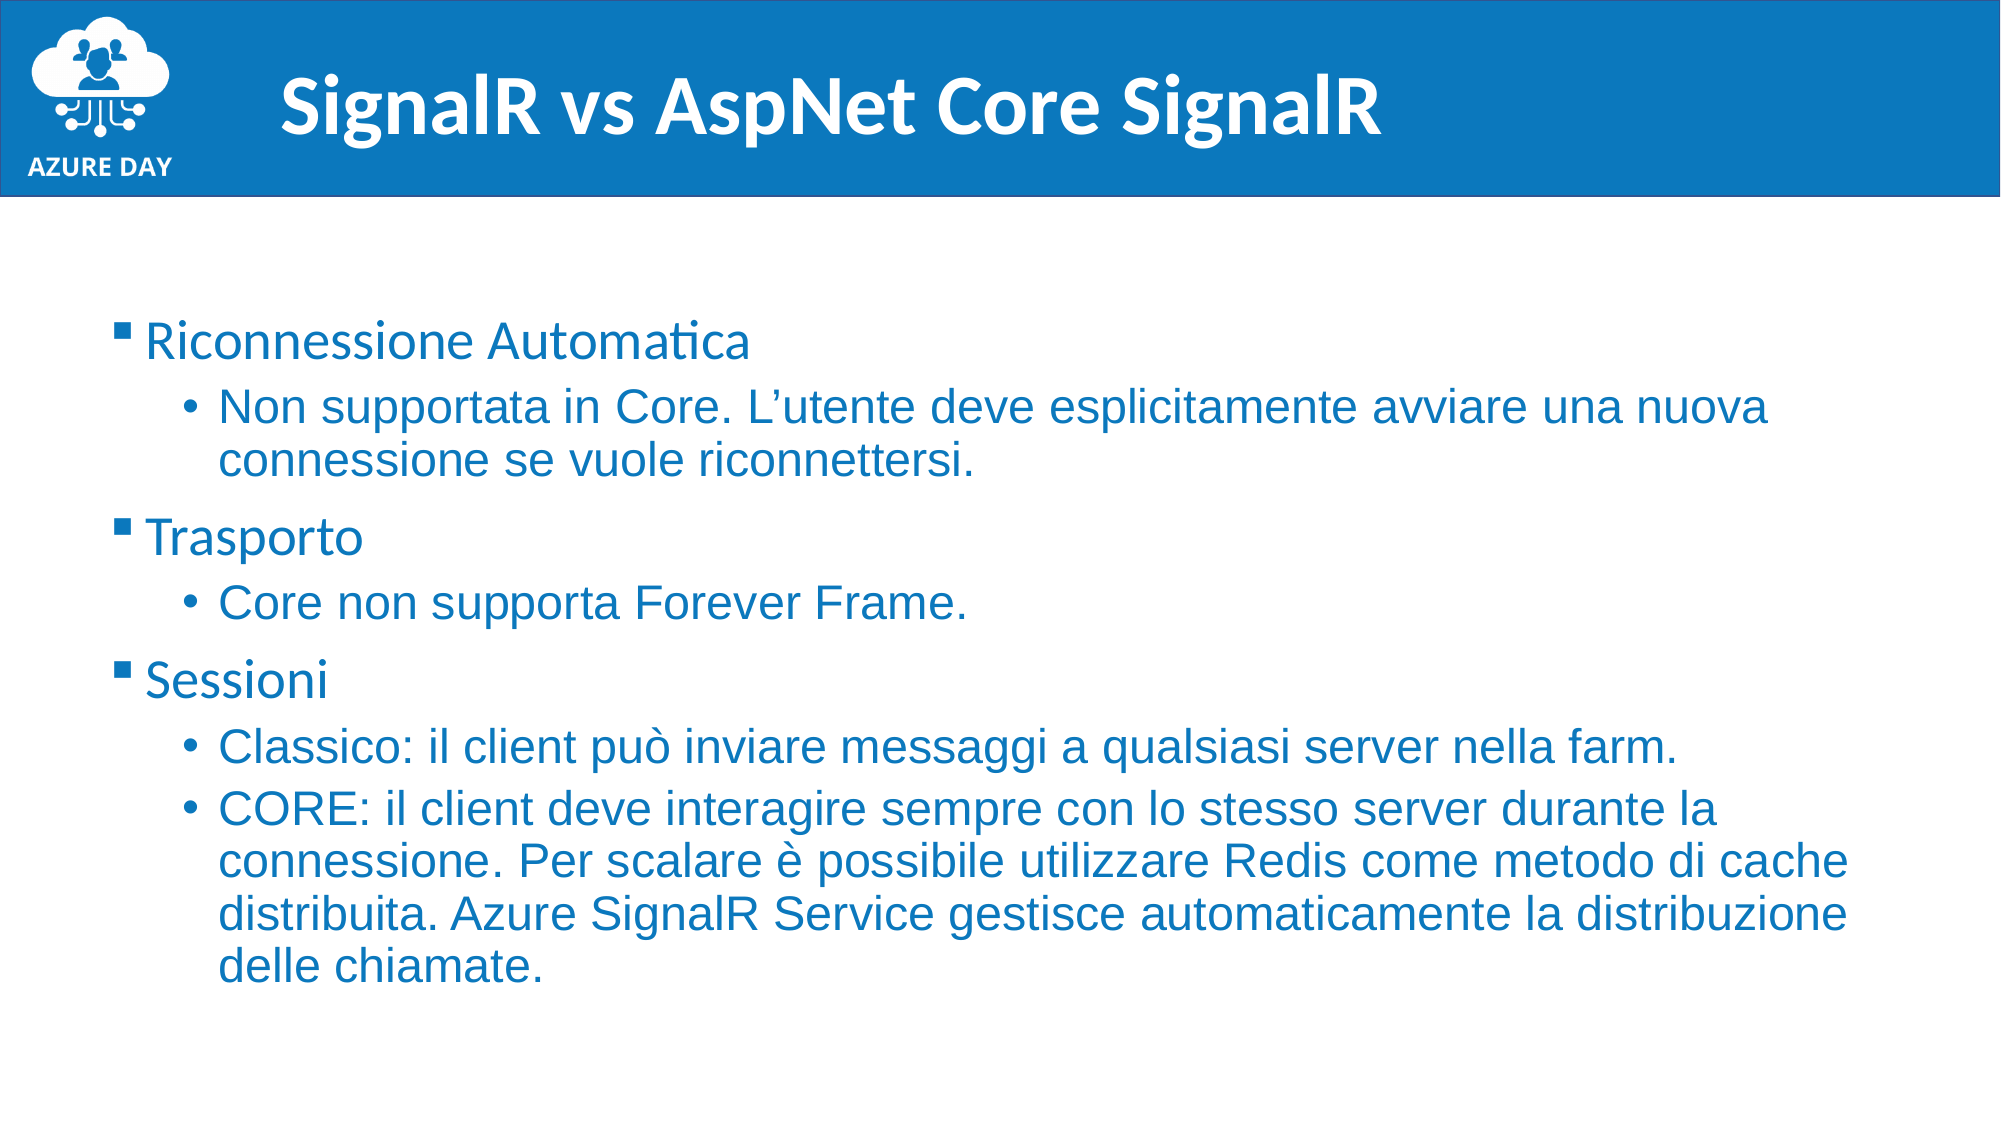

# SignalR vs AspNet Core SignalR

Riconnessione Automatica
Non supportata in Core. L’utente deve esplicitamente avviare una nuova connessione se vuole riconnettersi.
Trasporto
Core non supporta Forever Frame.
Sessioni
Classico: il client può inviare messaggi a qualsiasi server nella farm.
CORE: il client deve interagire sempre con lo stesso server durante la connessione. Per scalare è possibile utilizzare Redis come metodo di cache distribuita. Azure SignalR Service gestisce automaticamente la distribuzione delle chiamate.